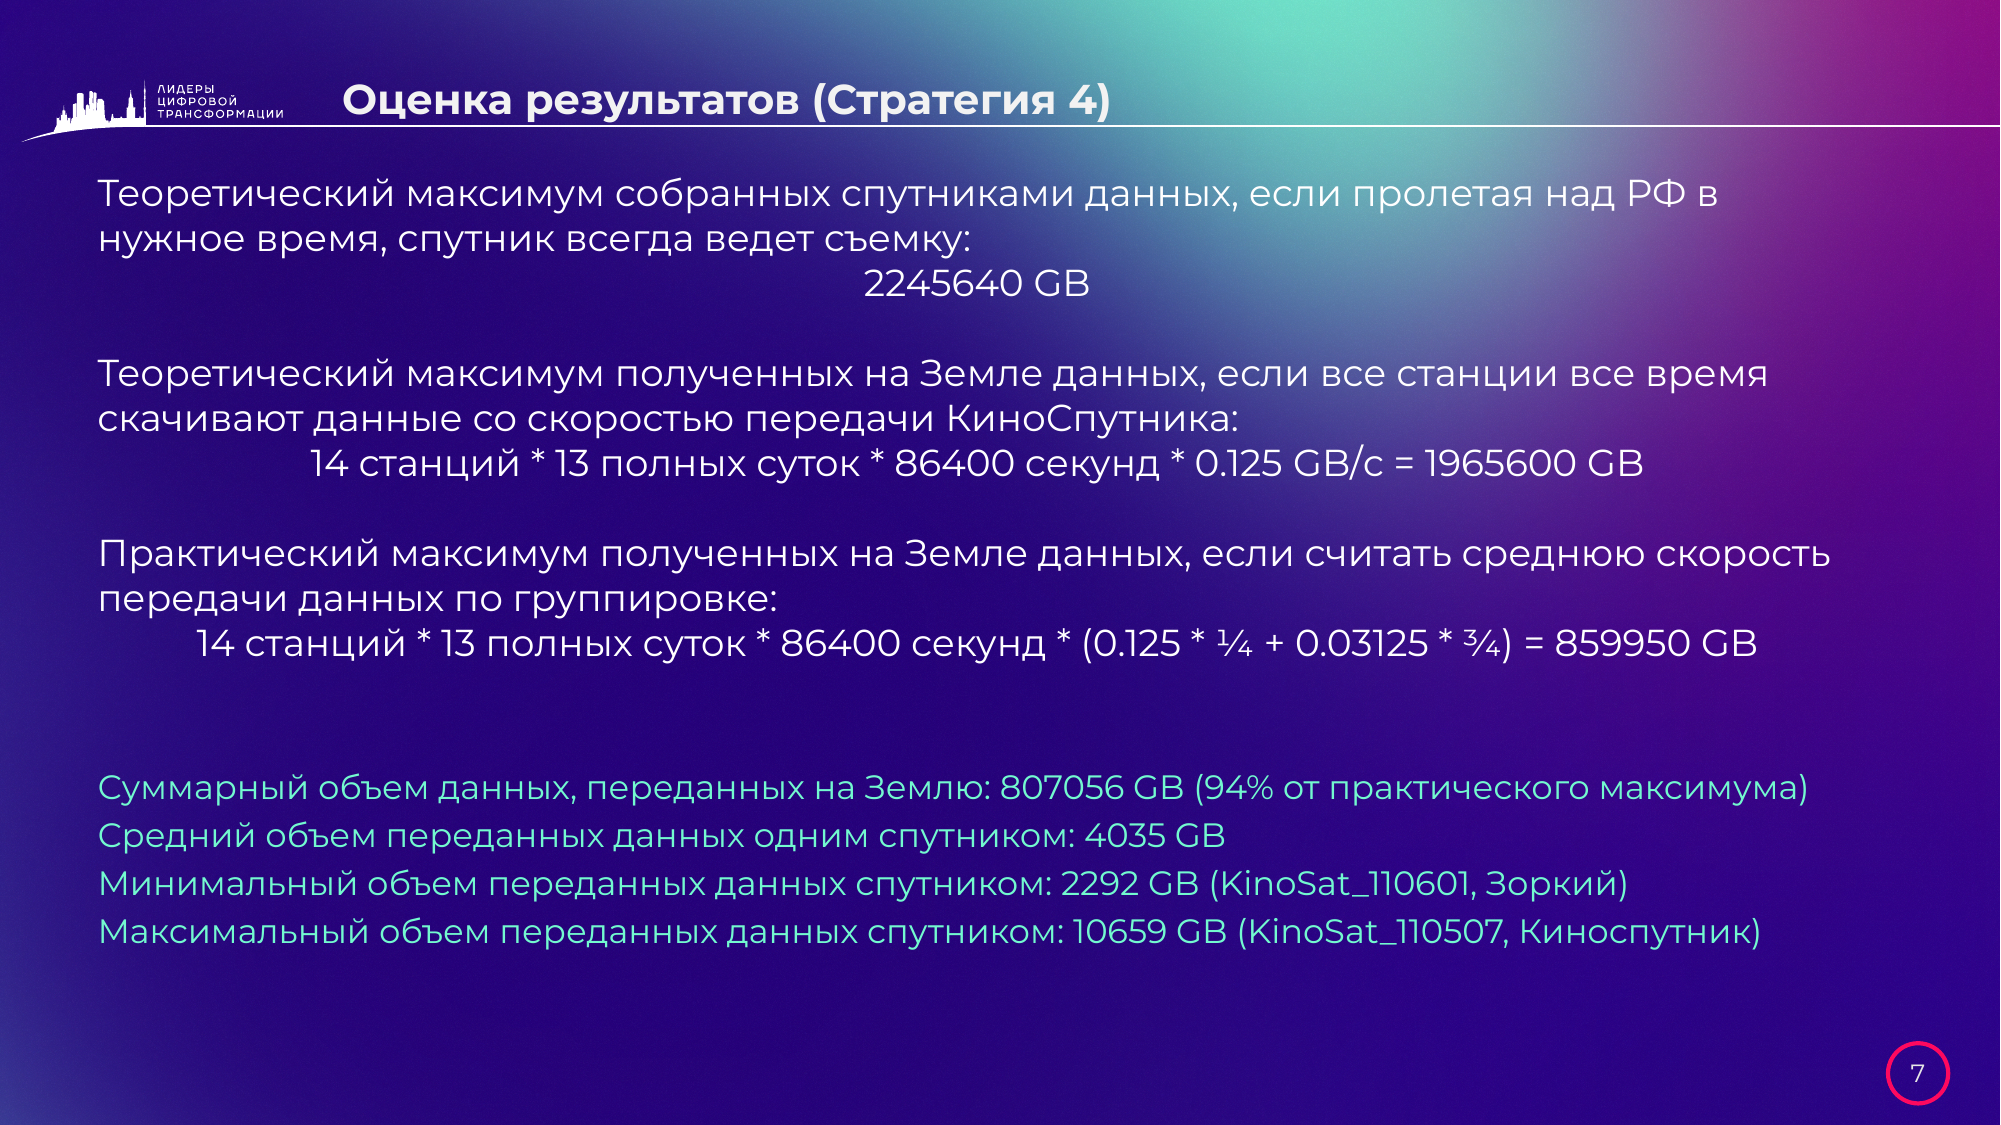

# Оценка результатов (Стратегия 4)
Теоретический максимум собранных спутниками данных, если пролетая над РФ в нужное время, спутник всегда ведет съемку:
2245640 GB

Теоретический максимум полученных на Земле данных, если все станции все время скачивают данные со скоростью передачи КиноСпутника:
14 станций * 13 полных суток * 86400 секунд * 0.125 GB/с = 1965600 GB

Практический максимум полученных на Земле данных, если считать среднюю скорость передачи данных по группировке:
14 станций * 13 полных суток * 86400 секунд * (0.125 * ¼ + 0.03125 * ¾) = 859950 GB
Суммарный объем данных, переданных на Землю: 807056 GB (94% от практического максимума)
Средний объем переданных данных одним спутником: 4035 GB
Минимальный объем переданных данных спутником: 2292 GB (KinoSat_110601, Зоркий)
Максимальный объем переданных данных спутником: 10659 GB (KinoSat_110507, Киноспутник)
7